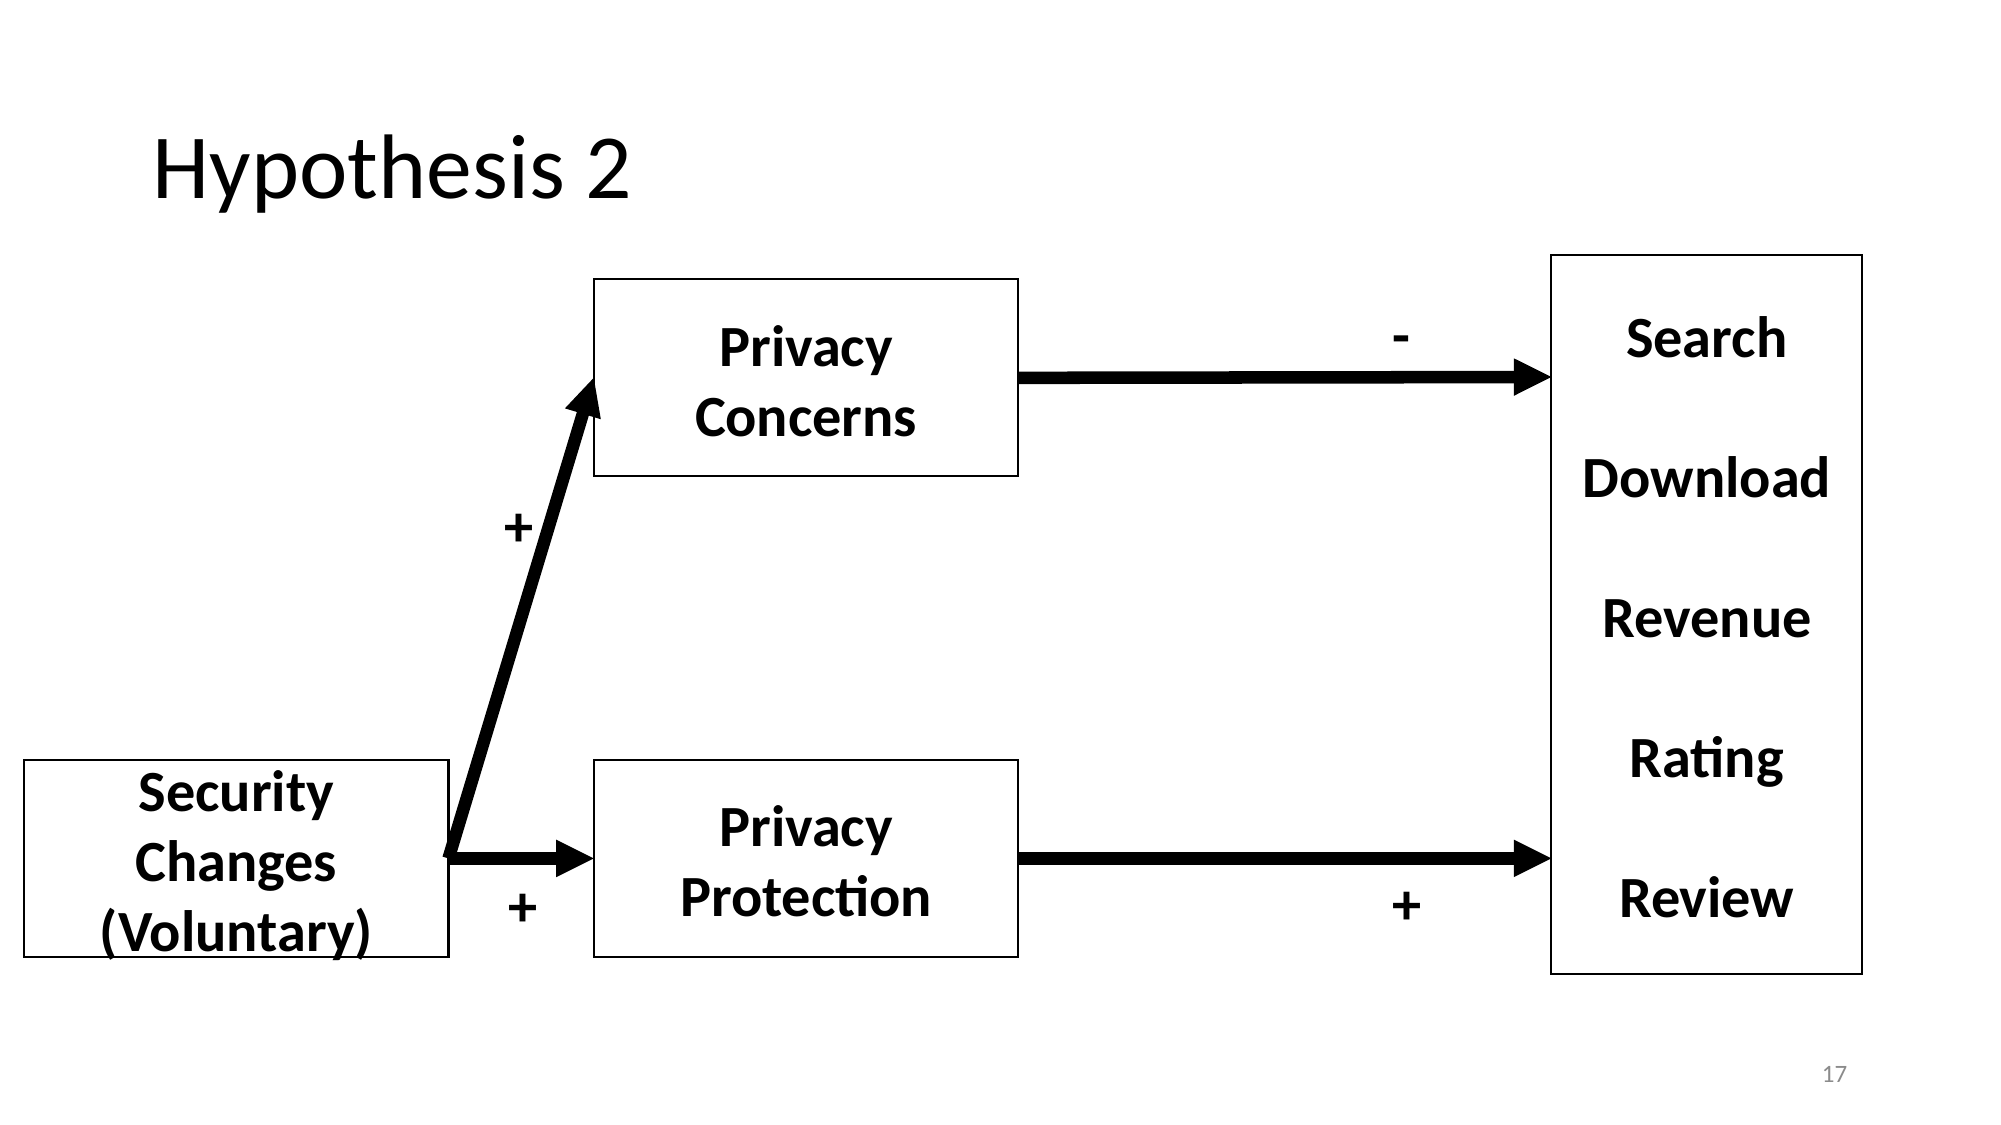

# Hypothesis 2
Search

Download

Revenue

Rating

Review
Privacy Concerns
-
+
Security Changes
(Voluntary)
Privacy Protection
+
+
17